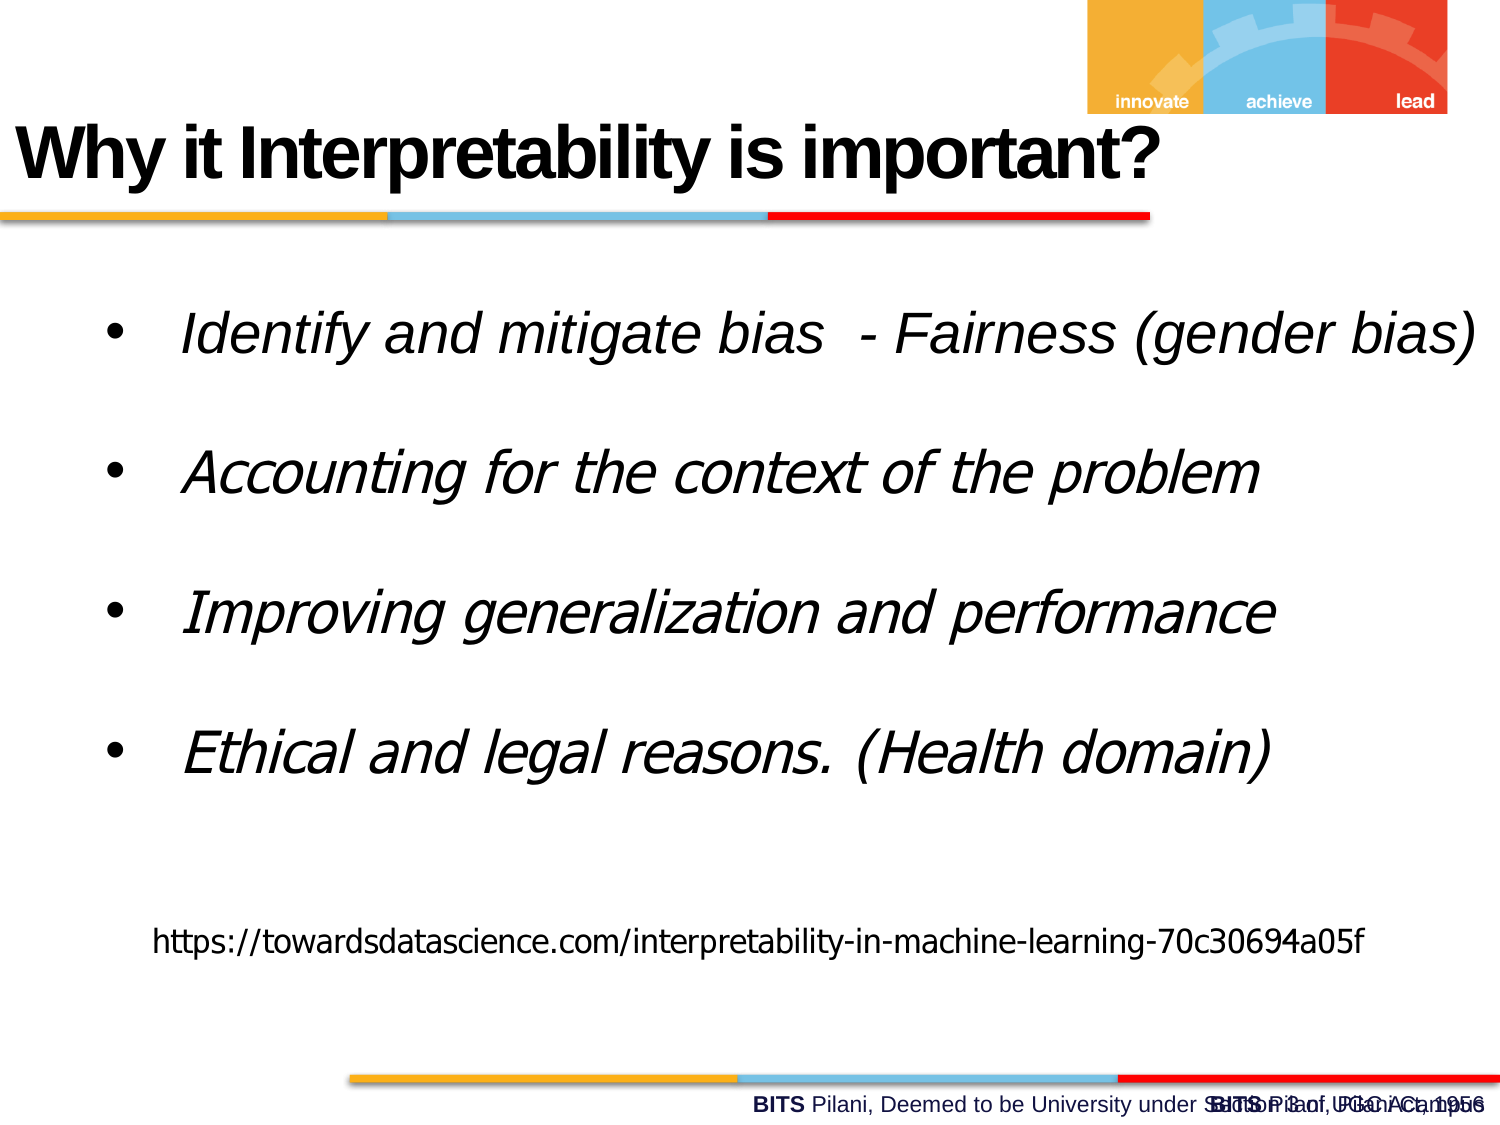

Why it Interpretability is important?
Identify and mitigate bias  - Fairness (gender bias)

Accounting for the context of the problem

Improving generalization and performance

Ethical and legal reasons. (Health domain)
https://towardsdatascience.com/interpretability-in-machine-learning-70c30694a05f